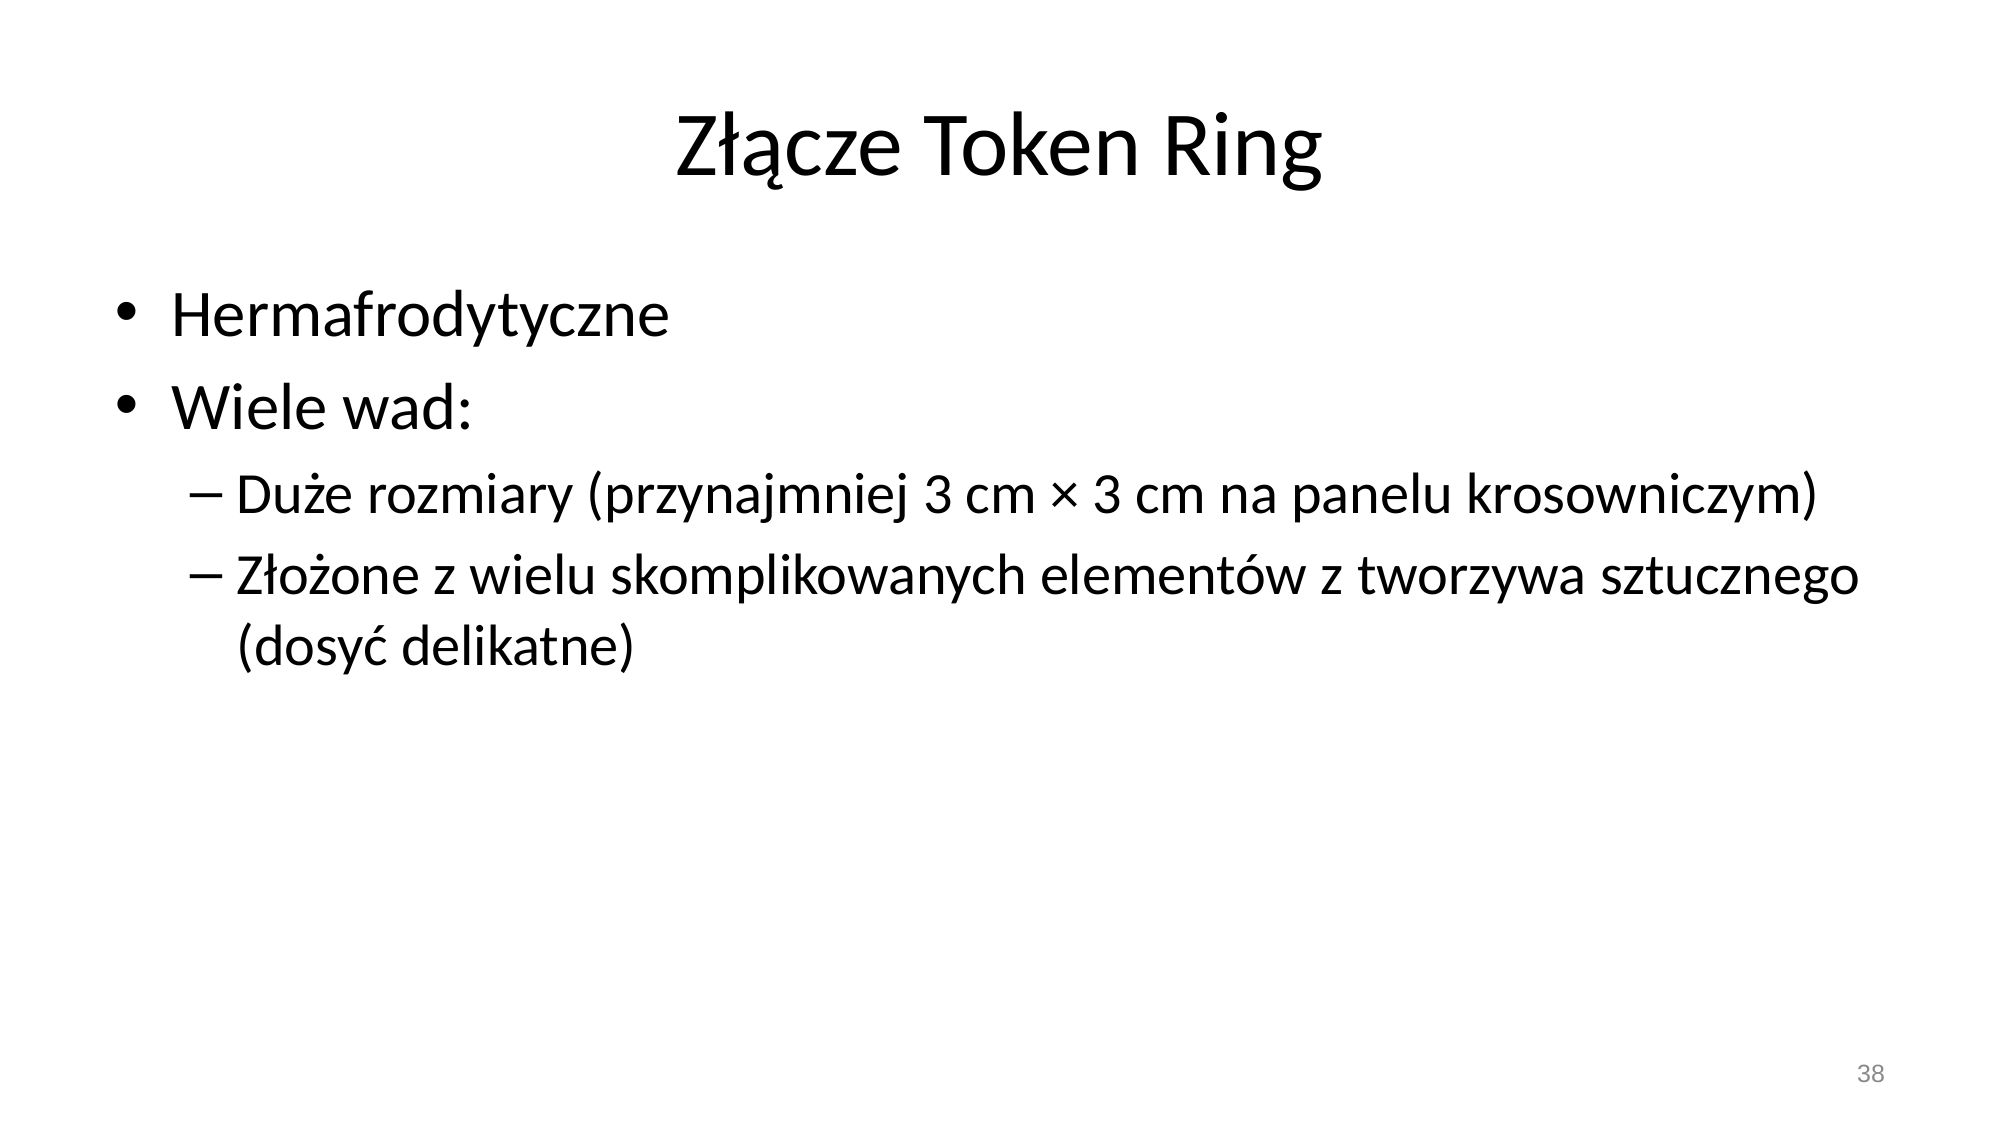

# Złącze Token Ring
Hermafrodytyczne
Wiele wad:
Duże rozmiary (przynajmniej 3 cm × 3 cm na panelu krosowniczym)
Złożone z wielu skomplikowanych elementów z tworzywa sztucznego (dosyć delikatne)
38